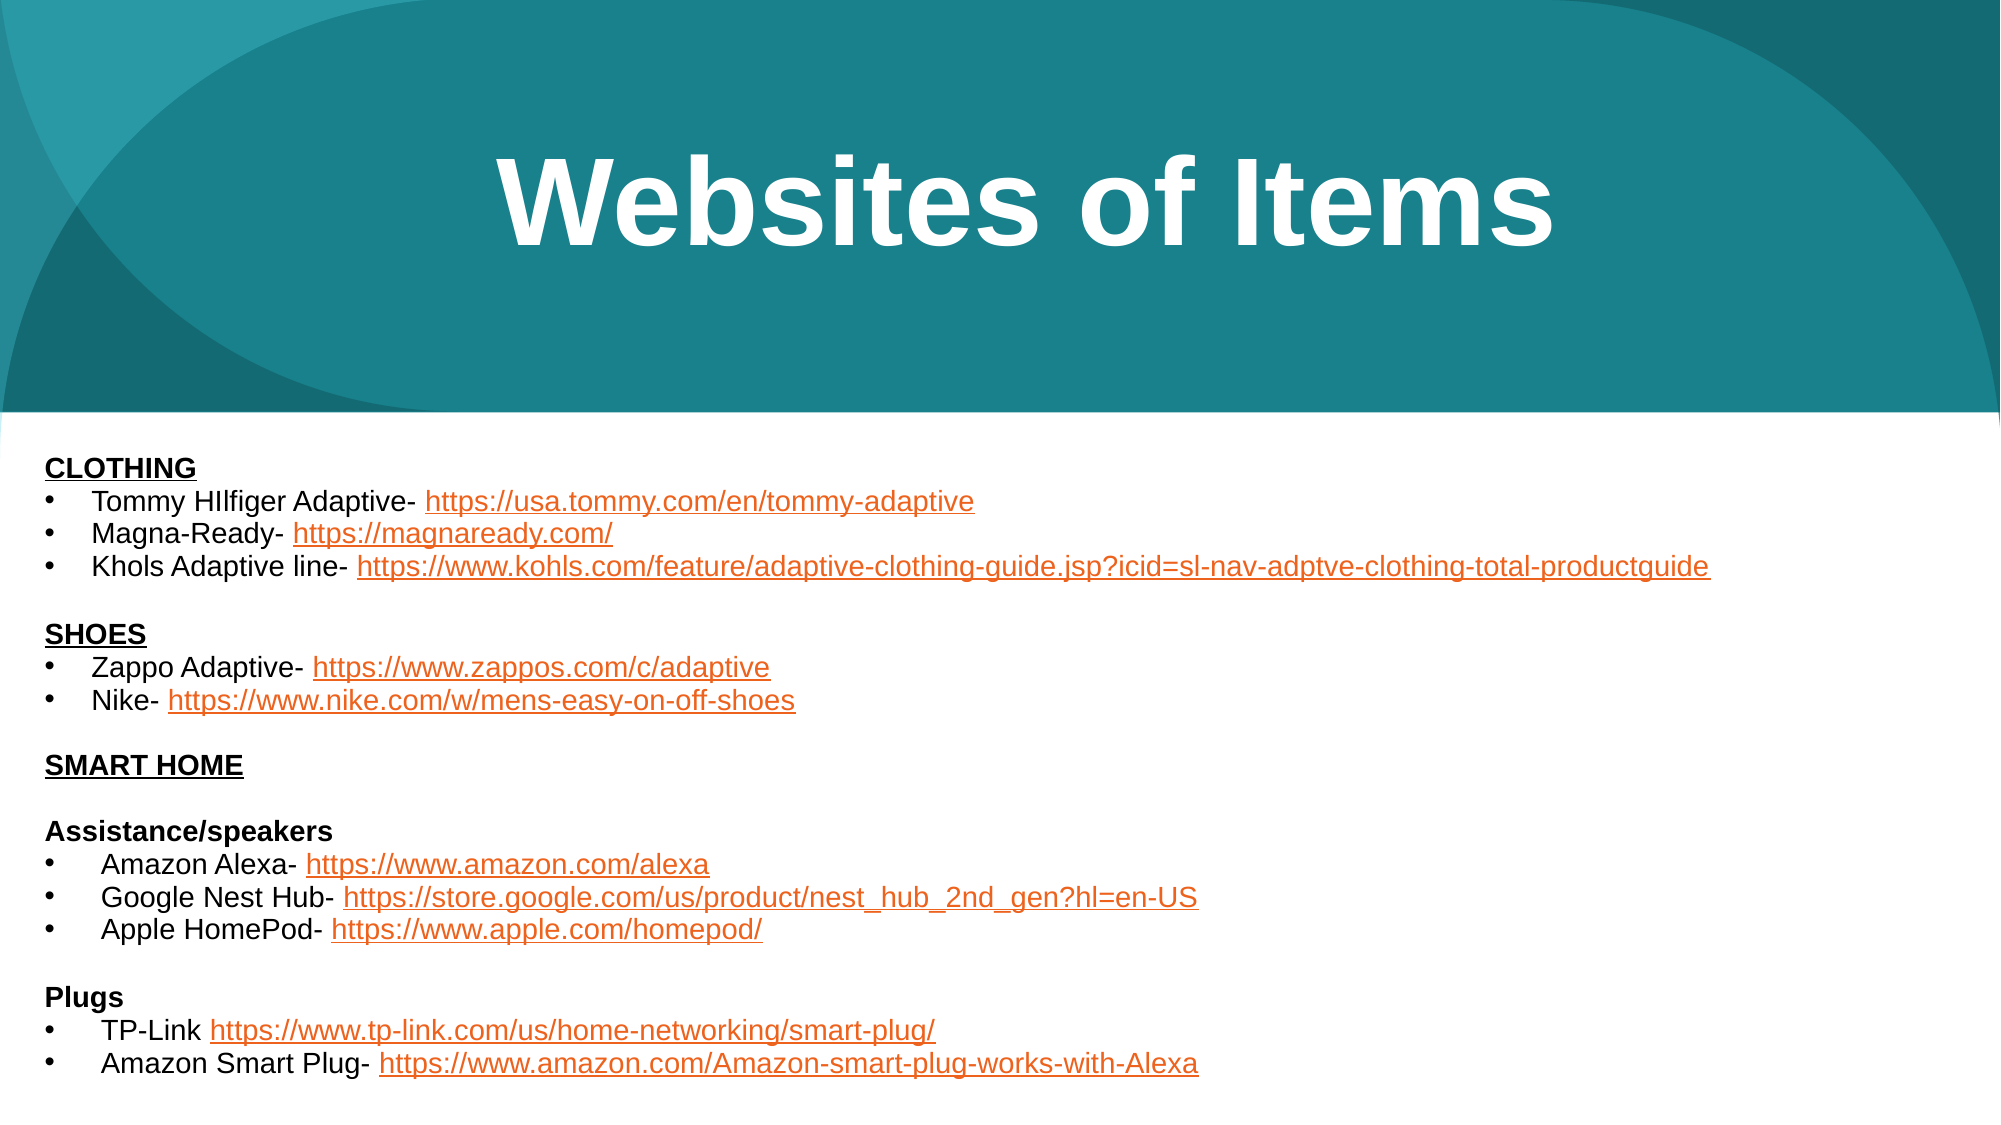

# Websites of Items
CLOTHING​
Tommy HIlfiger Adaptive- https://usa.tommy.com/en/tommy-adaptive​
Magna-Ready- https://magnaready.com/​
Khols Adaptive line- https://www.kohls.com/feature/adaptive-clothing-guide.jsp?icid=sl-nav-adptve-clothing-total-productguide​

SHOES​
Zappo Adaptive- https://www.zappos.com/c/adaptive​
Nike- https://www.nike.com/w/mens-easy-on-off-shoes​
​
SMART HOME​
Assistance/speakers​
Amazon Alexa- https://www.amazon.com/alexa​
Google Nest Hub- https://store.google.com/us/product/nest_hub_2nd_gen?hl=en-US​
Apple HomePod- https://www.apple.com/homepod/​

Plugs​
TP-Link https://www.tp-link.com/us/home-networking/smart-plug/​
Amazon Smart Plug- https://www.amazon.com/Amazon-smart-plug-works-with-Alexa​
​

19